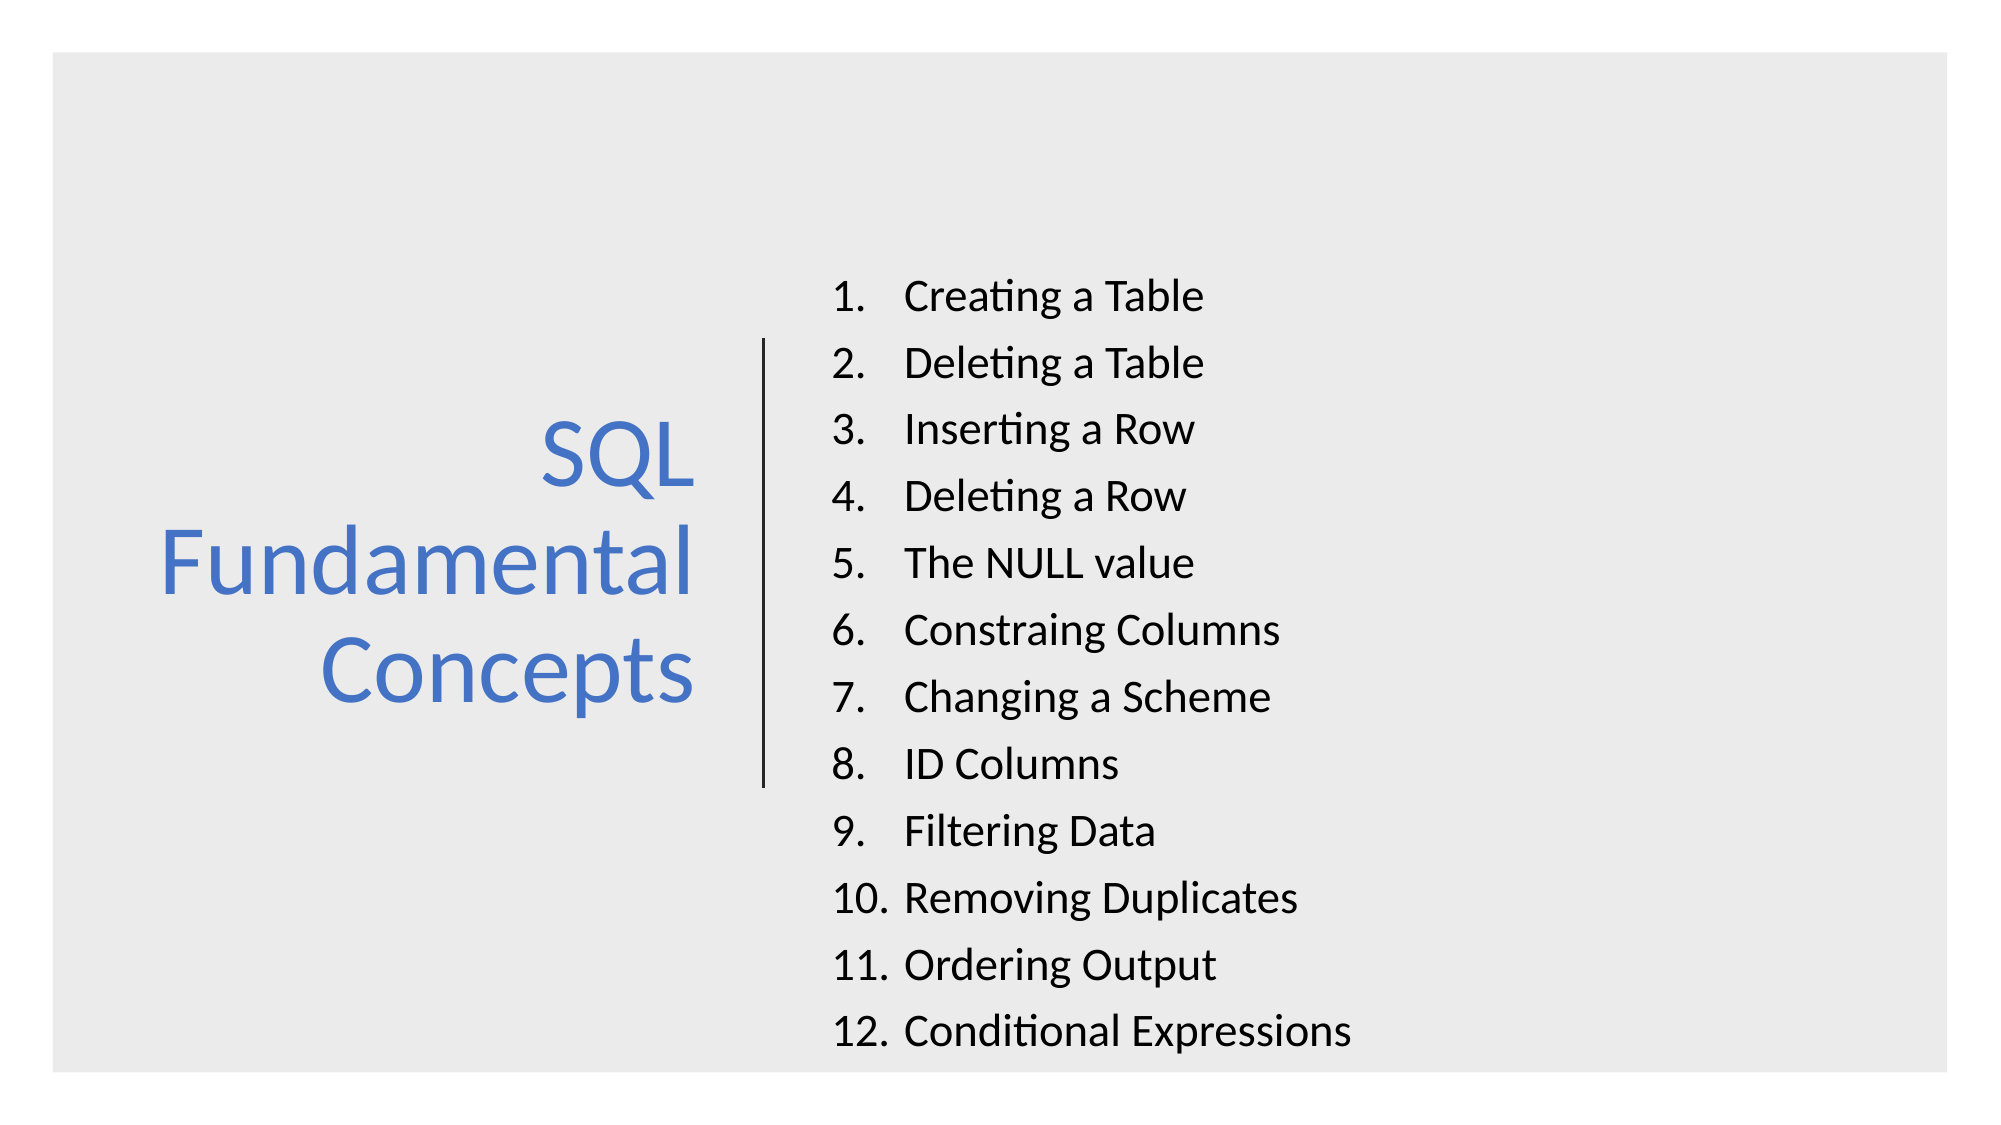

# SQL Fundamental Concepts
Creating a Table
Deleting a Table
Inserting a Row
Deleting a Row
The NULL value
Constraing Columns
Changing a Scheme
ID Columns
Filtering Data
Removing Duplicates
Ordering Output
Conditional Expressions